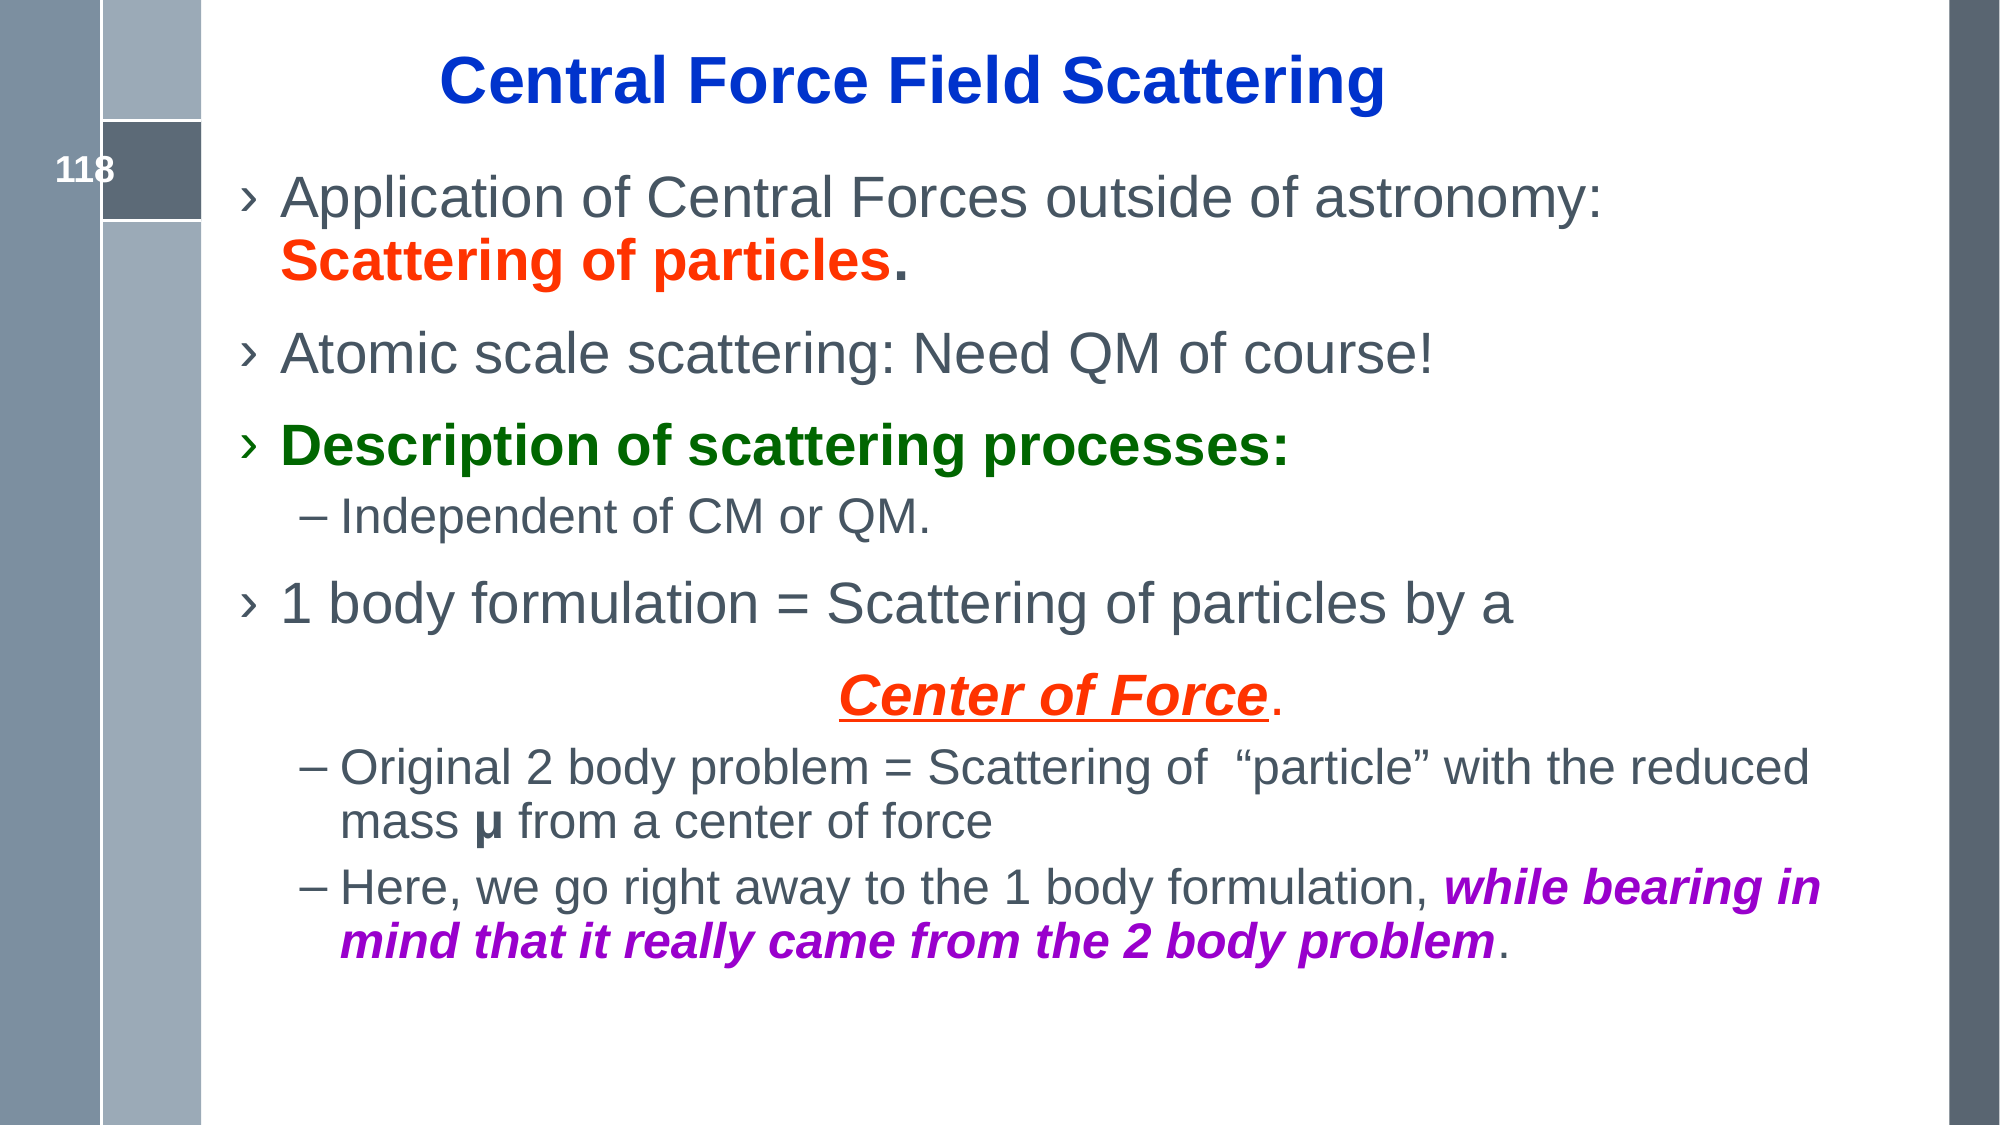

# Central Force Field Scattering
Application of Central Forces outside of astronomy: Scattering of particles.
Atomic scale scattering: Need QM of course!
Description of scattering processes:
Independent of CM or QM.
1 body formulation = Scattering of particles by a
Center of Force.
Original 2 body problem = Scattering of  “particle” with the reduced mass μ from a center of force
Here, we go right away to the 1 body formulation, while bearing in mind that it really came from the 2 body problem.